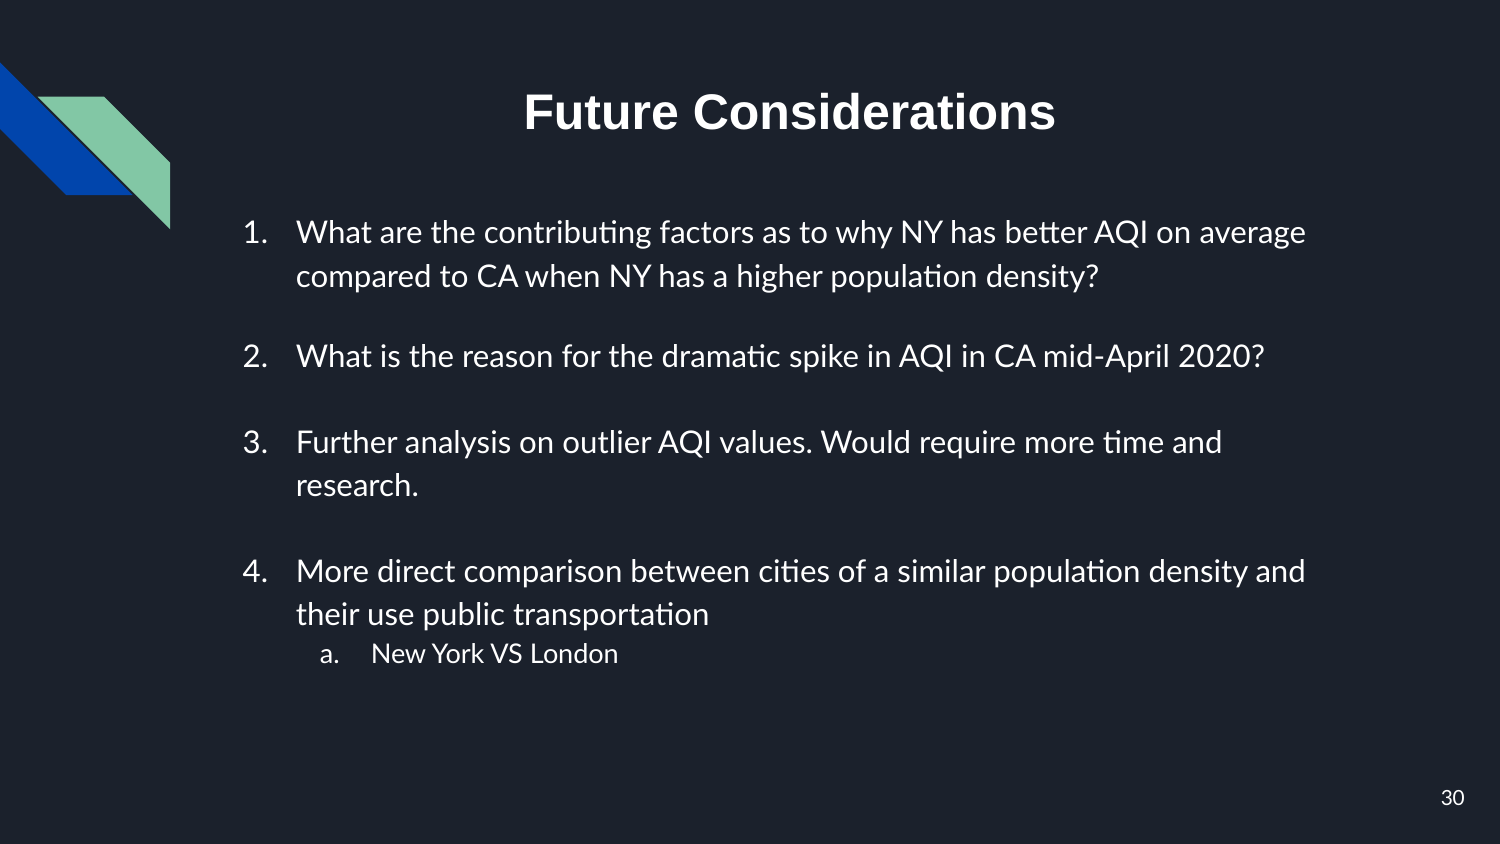

# Future Considerations
What are the contributing factors as to why NY has better AQI on average compared to CA when NY has a higher population density?
What is the reason for the dramatic spike in AQI in CA mid-April 2020?
Further analysis on outlier AQI values. Would require more time and research.
More direct comparison between cities of a similar population density and their use public transportation
New York VS London
30